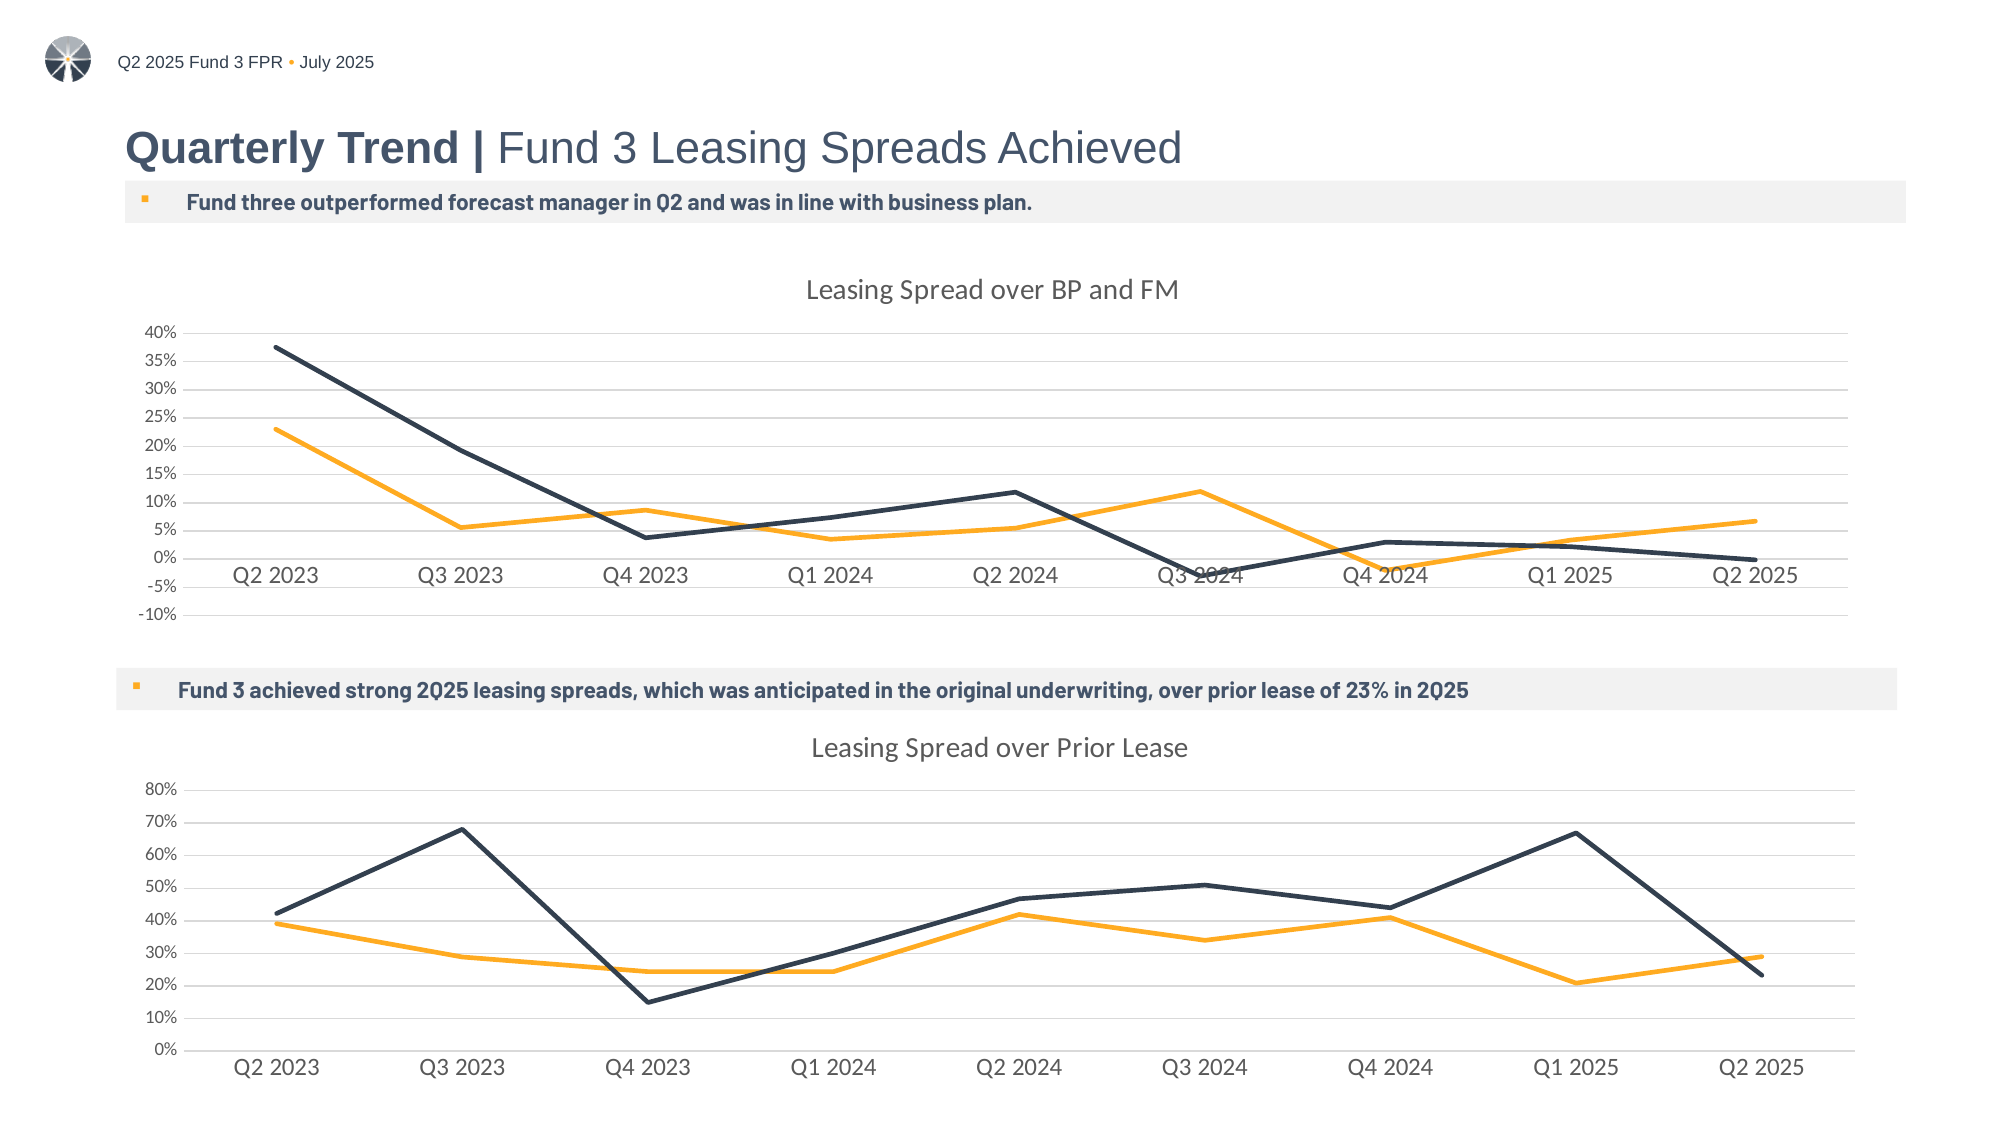

# Quarterly Trend | Fund 3 Leasing Spreads Achieved
Fund three outperformed forecast manager in Q2 and was in line with business plan.

### Chart: Leasing Spread over BP and FM

| Category | Fund 3 : FM | Fund 3 : BP |
|---|---|---|
| Q2 2023 | 0.2303935293202677 | 0.3756542792620834 |
| Q3 2023 | 0.05592330321459915 | 0.1927811229148051 |
| Q4 2023 | 0.08693432440234439 | 0.0377931283805073 |
| Q1 2024 | 0.03513779671689887 | 0.07370805685857729 |
| Q2 2024 | 0.054891782800092104 | 0.11867844672496441 |
| Q3 2024 | 0.12 | -0.03 |
| Q4 2024 | -0.02 | 0.03 |
| Q1 2025 | 0.03367046842274662 | 0.022107893896045283 |
| Q2 2025 | 0.0672 | -0.0014 |
Fund 3 achieved strong 2Q25 leasing spreads, which was anticipated in the original underwriting, over prior lease of 23% in 2Q25

### Chart: Leasing Spread over Prior Lease

| Category | Portfolio | Fund 3 |
|---|---|---|
| Q2 2023 | 0.3911957330090232 | 0.42238544337722916 |
| Q3 2023 | 0.2889699413298048 | 0.6813336426846663 |
| Q4 2023 | 0.24405613489904243 | 0.14915728784893179 |
| Q1 2024 | 0.24405293727379895 | 0.3006593979131409 |
| Q2 2024 | 0.4197521718012207 | 0.4677873172239757 |
| Q3 2024 | 0.34 | 0.51 |
| Q4 2024 | 0.41 | 0.44 |
| Q1 2025 | 0.20864394451571688 | 0.6700731383595273 |
| Q2 2025 | 0.29 | 0.2328 |